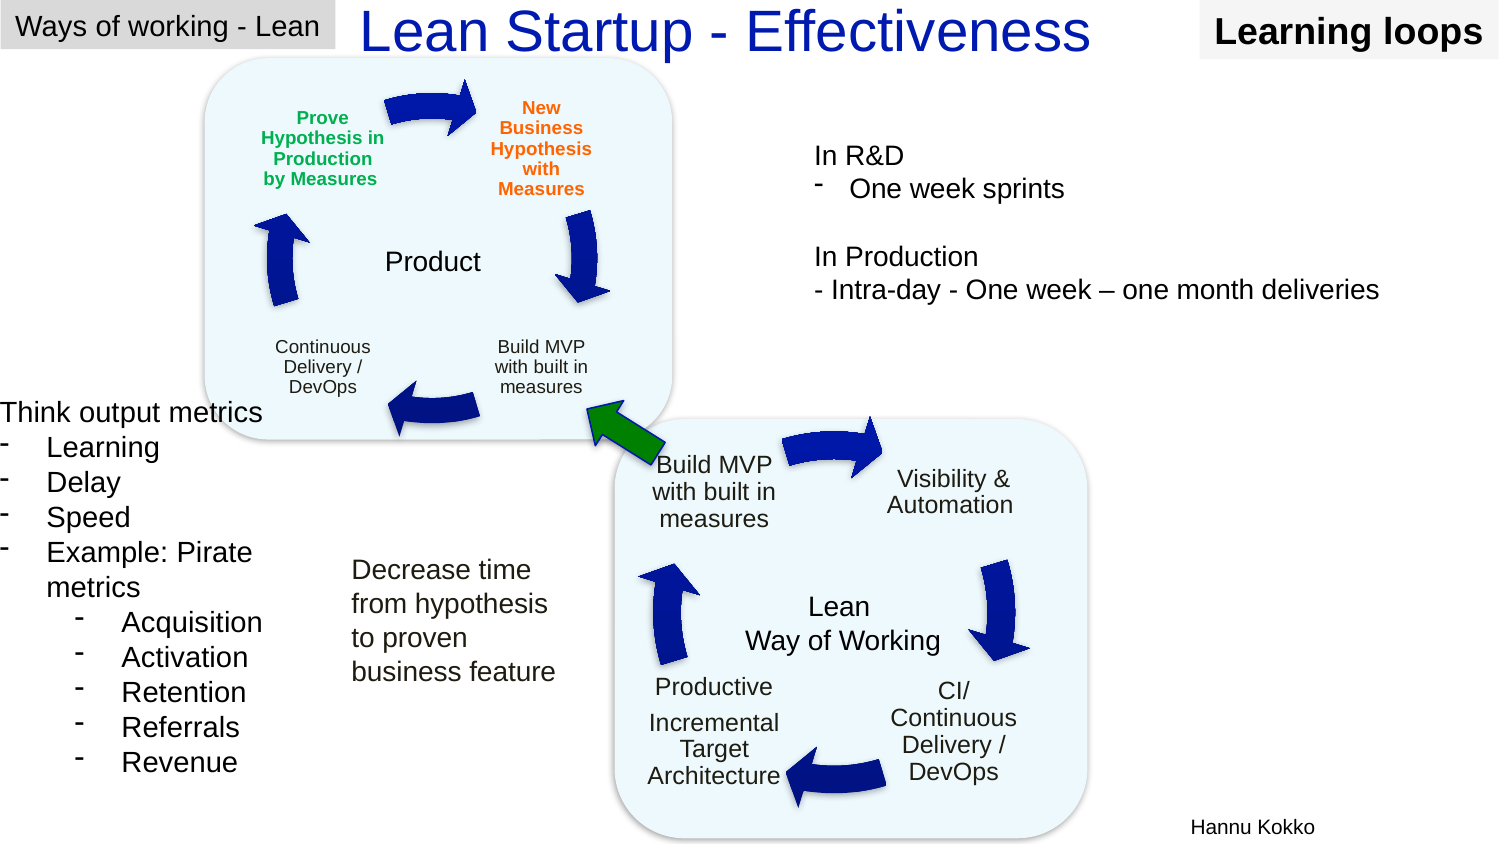

# Lean Startup - Effectiveness
Ways of working - Lean
Learning loops

New Business Hypothesis with Measures
Build MVP with built in measures
Continuous Delivery / DevOps
Prove Hypothesis in Production by Measures
In R&D
One week sprints

In Production
- Intra-day - One week – one month deliveries
Product
Think output metrics
Learning
Delay
Speed
Example: Pirate metrics
Acquisition
Activation
Retention
Referrals
Revenue

Visibility & Automation
CI/ Continuous Delivery / DevOps
Productive
Incremental Target Architecture
Build MVP with built in measures

Decrease time from hypothesis to proven business feature
Lean
Way of Working
Hannu Kokko